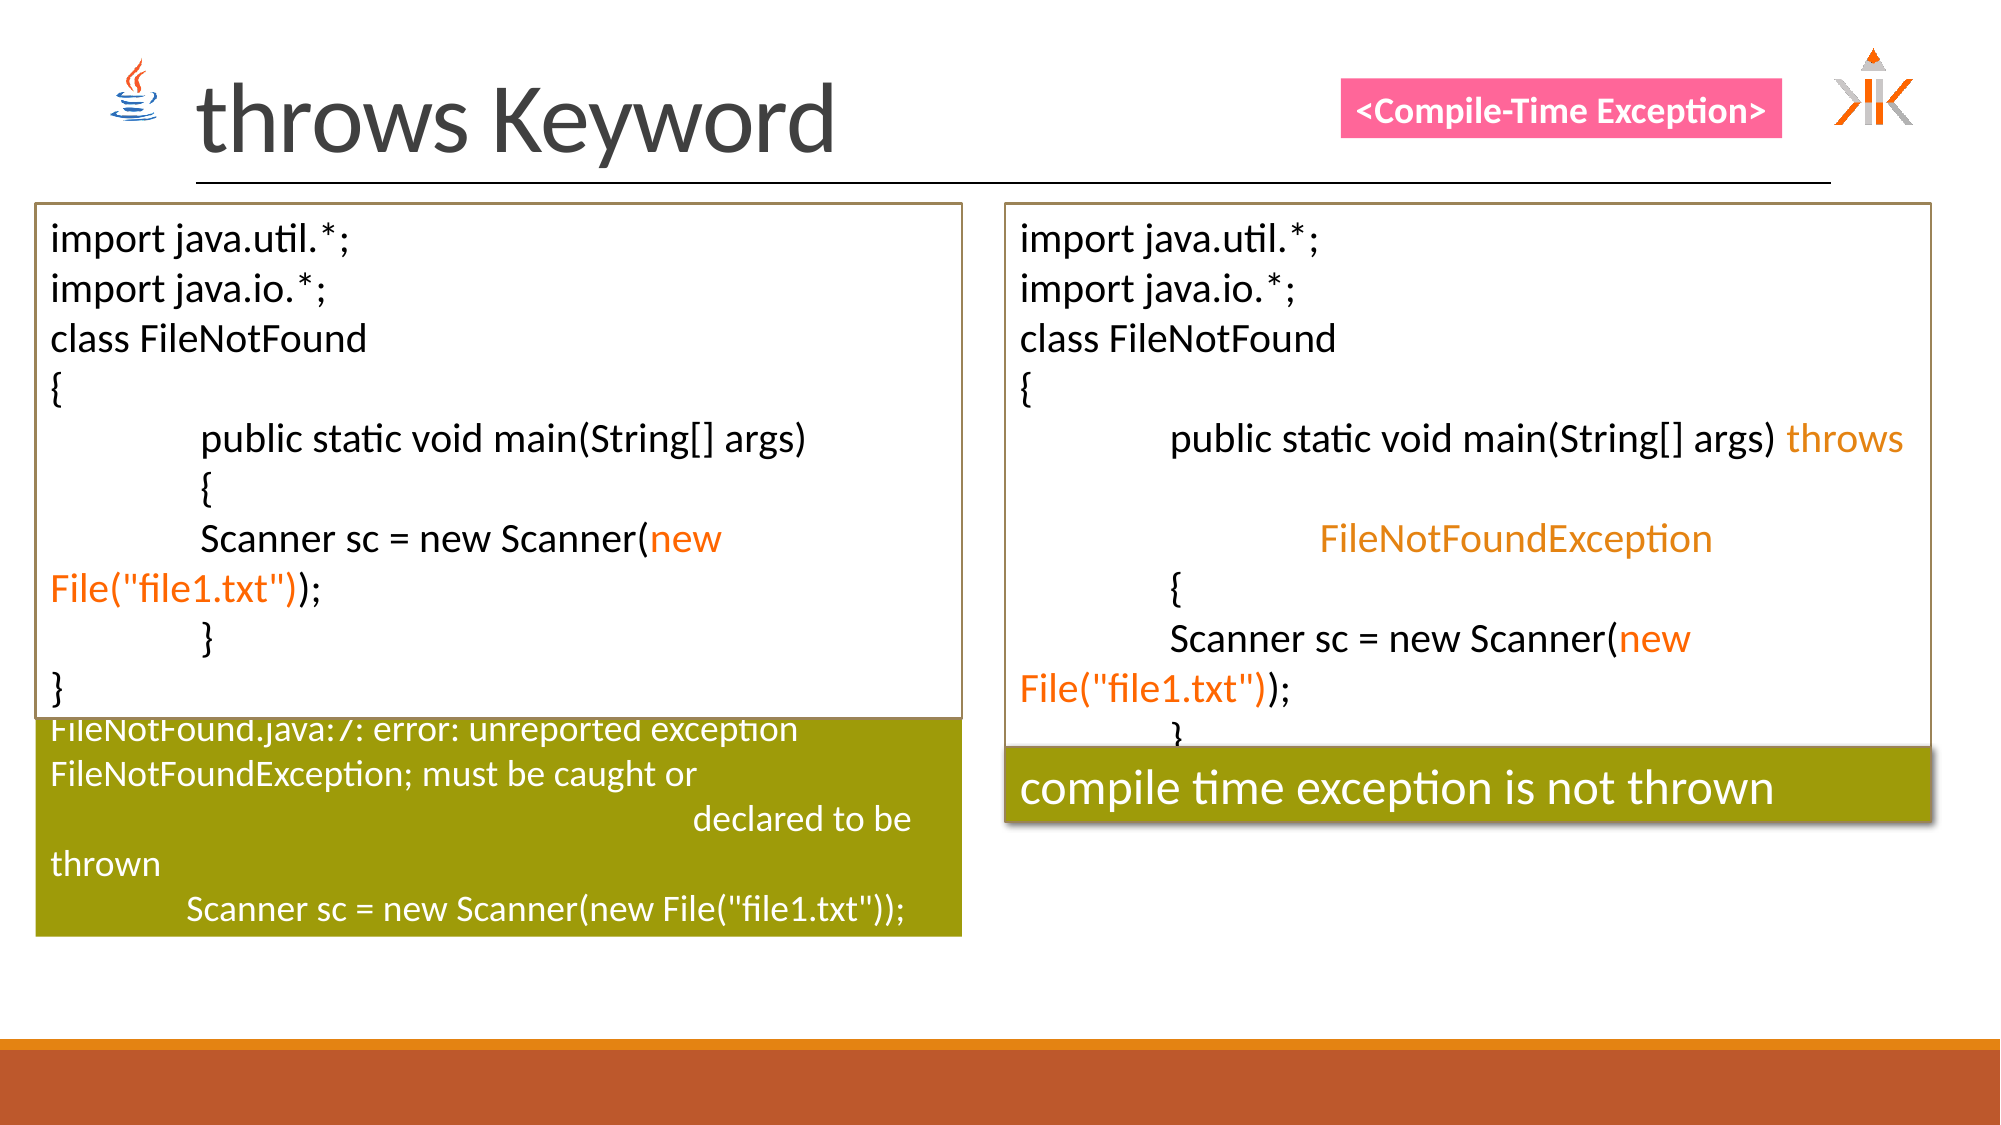

# throws Keyword
<Compile-Time Exception>
import java.util.*;
import java.io.*;
class FileNotFound
{
	public static void main(String[] args)
	{
	Scanner sc = new Scanner(new File("file1.txt"));
	}
}
import java.util.*;
import java.io.*;
class FileNotFound
{
	public static void main(String[] args) throws 							FileNotFoundException
	{
	Scanner sc = new Scanner(new File("file1.txt"));
	}
}
FileNotFound.java:7: error: unreported exception FileNotFoundException; must be caught or 					     declared to be thrown
                Scanner sc = new Scanner(new File("file1.txt"));
compile time exception is not thrown